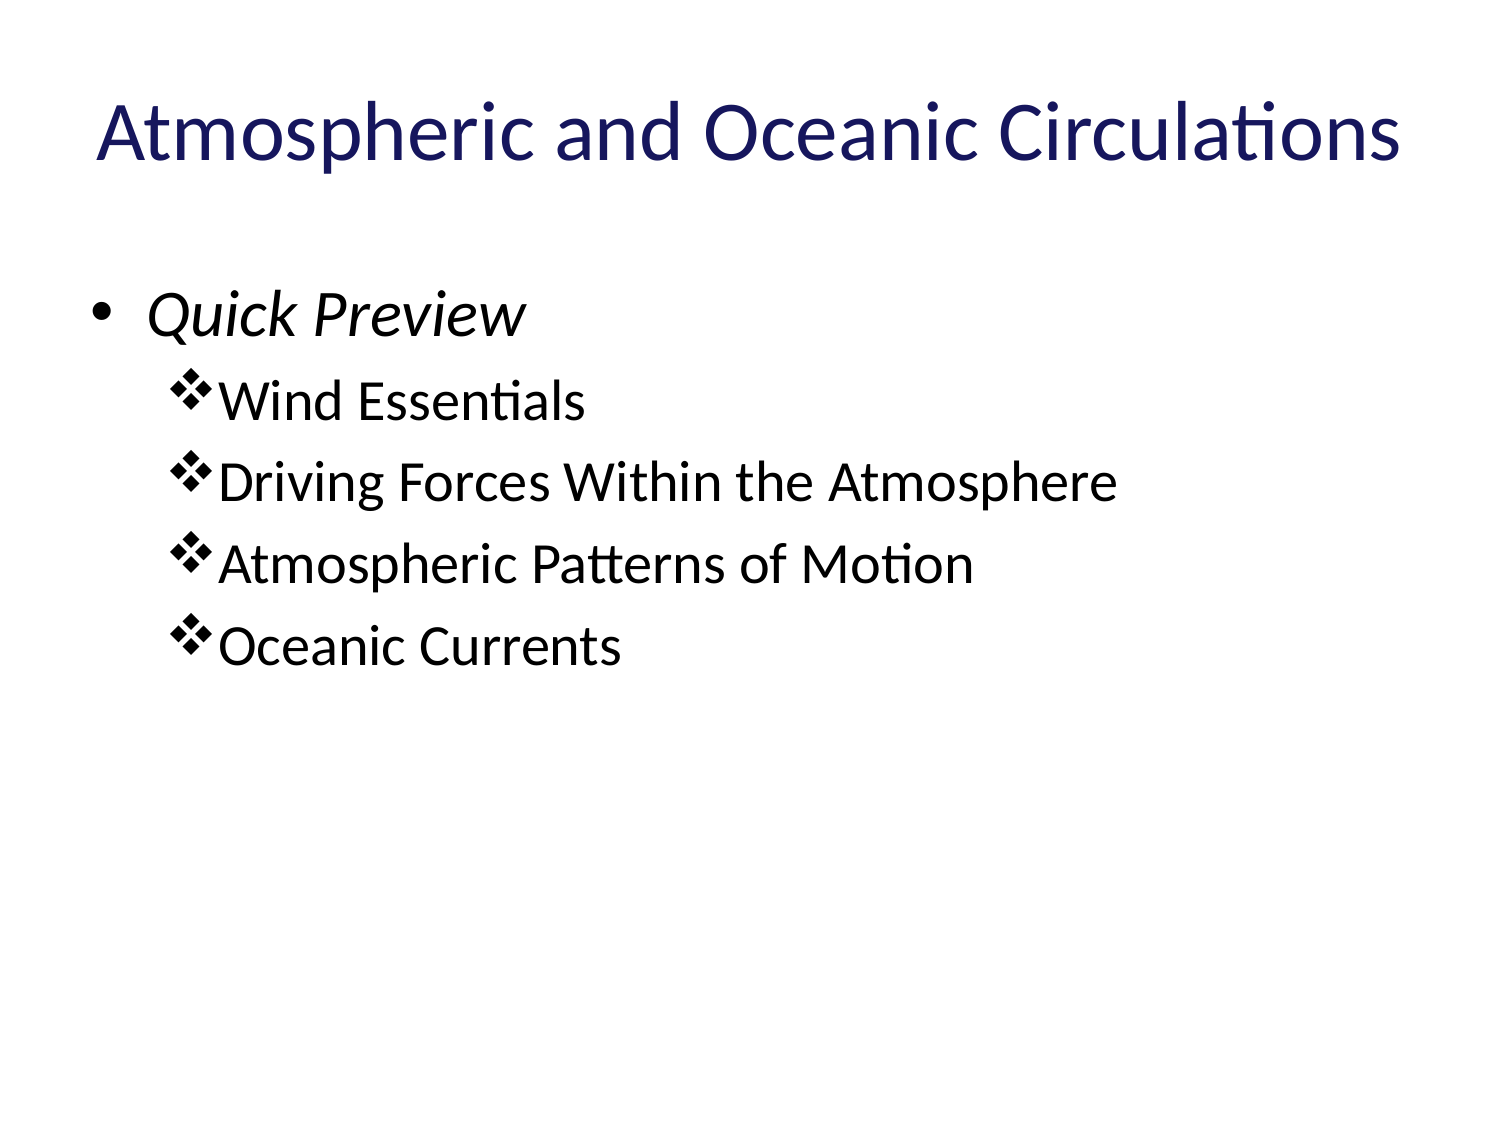

# Atmospheric and Oceanic Circulations
Quick Preview
Wind Essentials
Driving Forces Within the Atmosphere
Atmospheric Patterns of Motion
Oceanic Currents